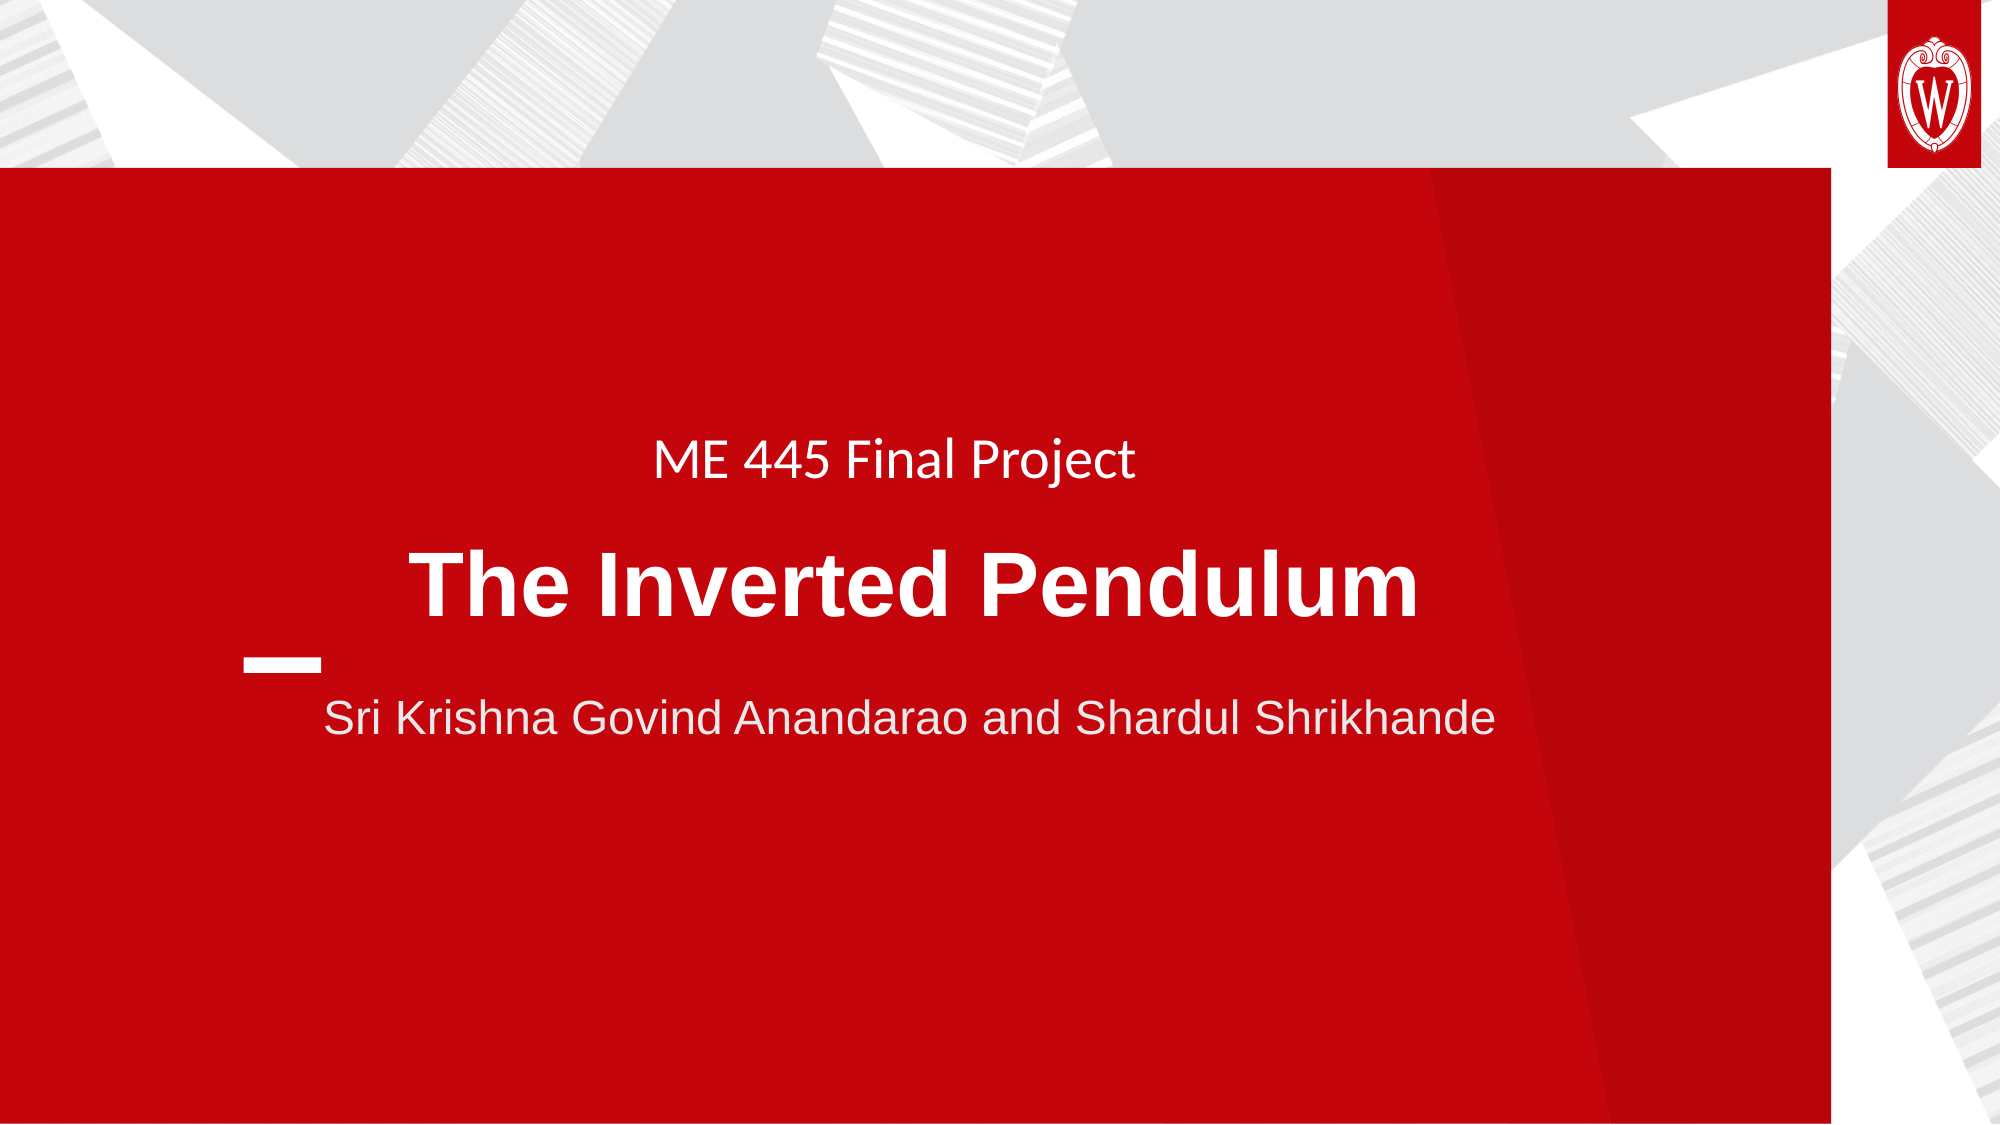

The Inverted Pendulum
ME 445 Final Project
Sri Krishna Govind Anandarao and Shardul Shrikhande